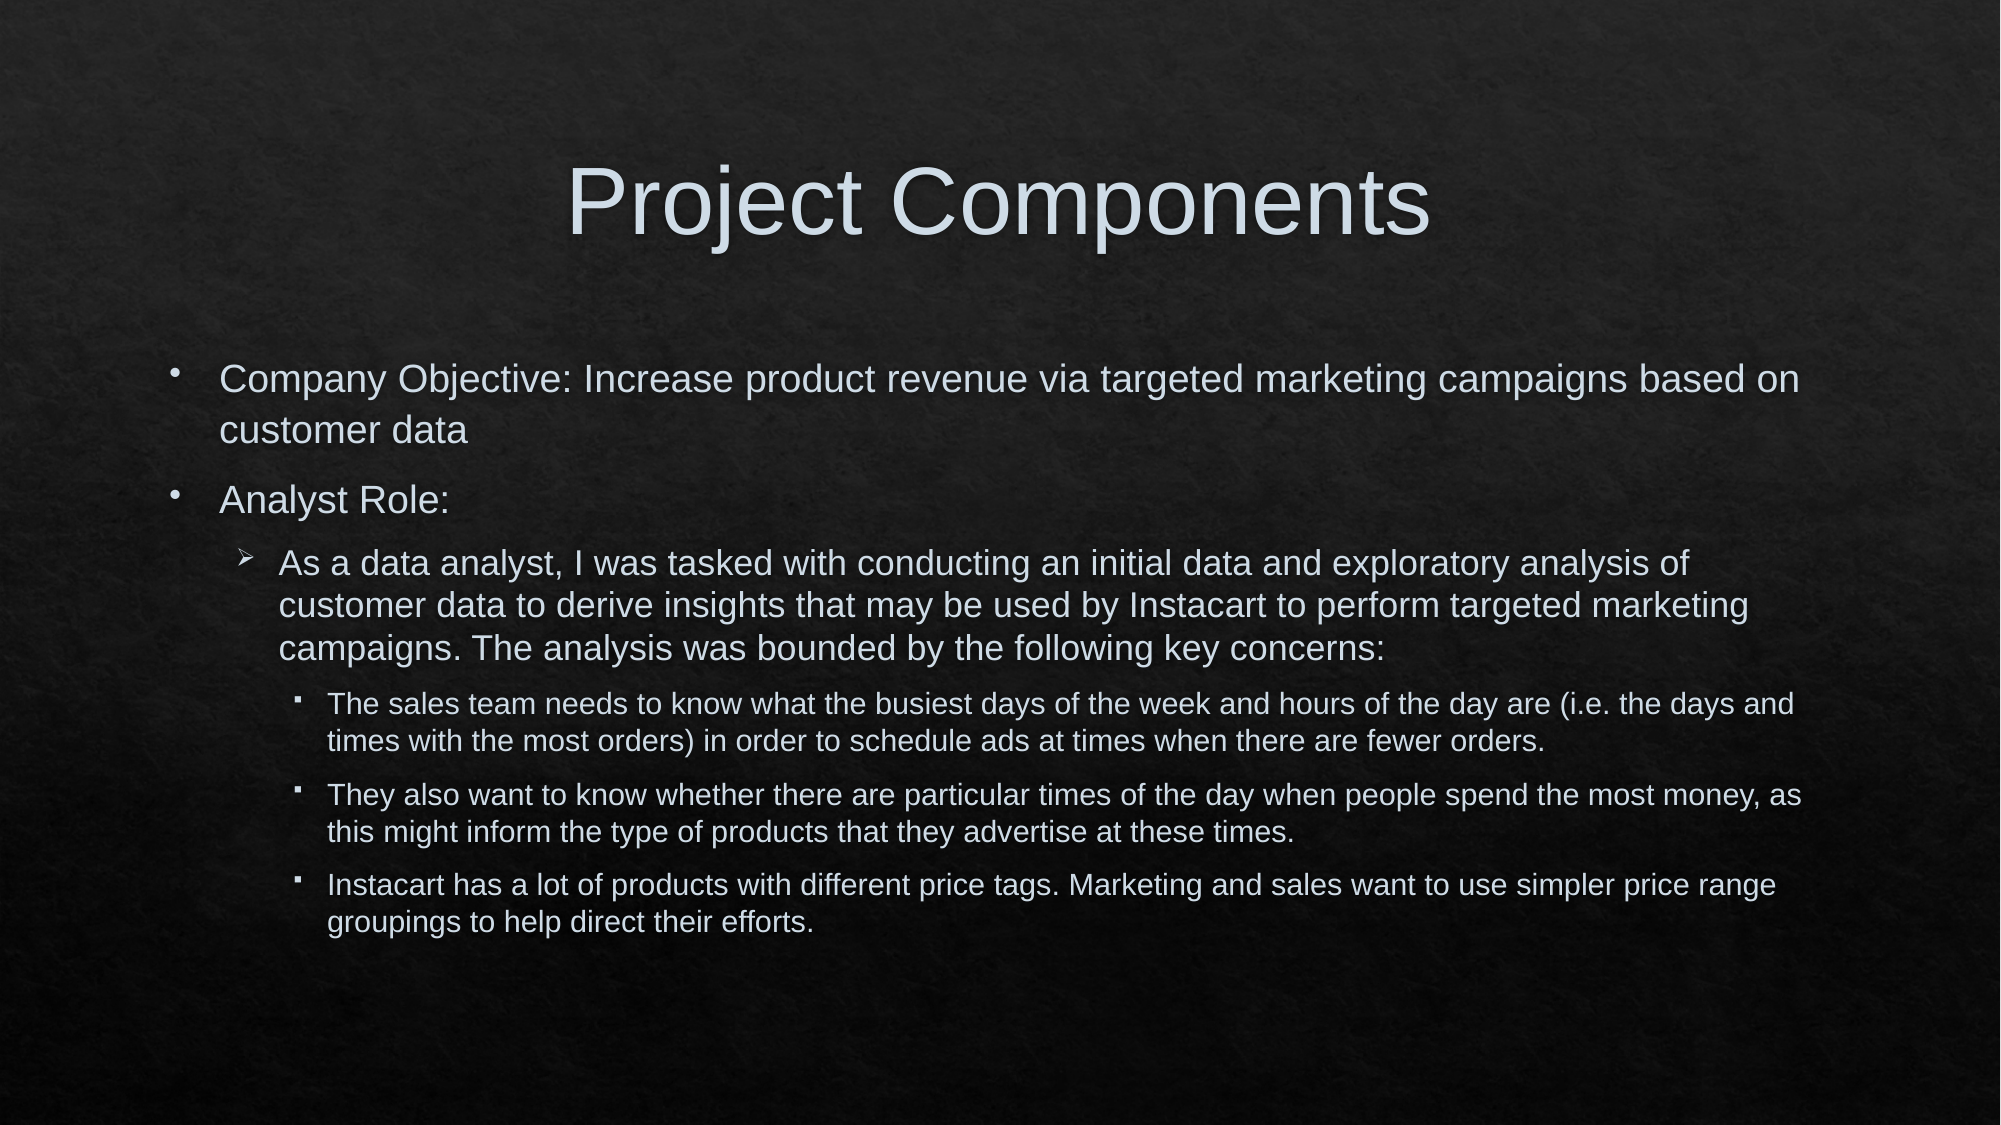

# Project Components
Company Objective: Increase product revenue via targeted marketing campaigns based on customer data
Analyst Role:
As a data analyst, I was tasked with conducting an initial data and exploratory analysis of customer data to derive insights that may be used by Instacart to perform targeted marketing campaigns. The analysis was bounded by the following key concerns:
The sales team needs to know what the busiest days of the week and hours of the day are (i.e. the days and times with the most orders) in order to schedule ads at times when there are fewer orders.
They also want to know whether there are particular times of the day when people spend the most money, as this might inform the type of products that they advertise at these times.
Instacart has a lot of products with different price tags. Marketing and sales want to use simpler price range groupings to help direct their efforts.